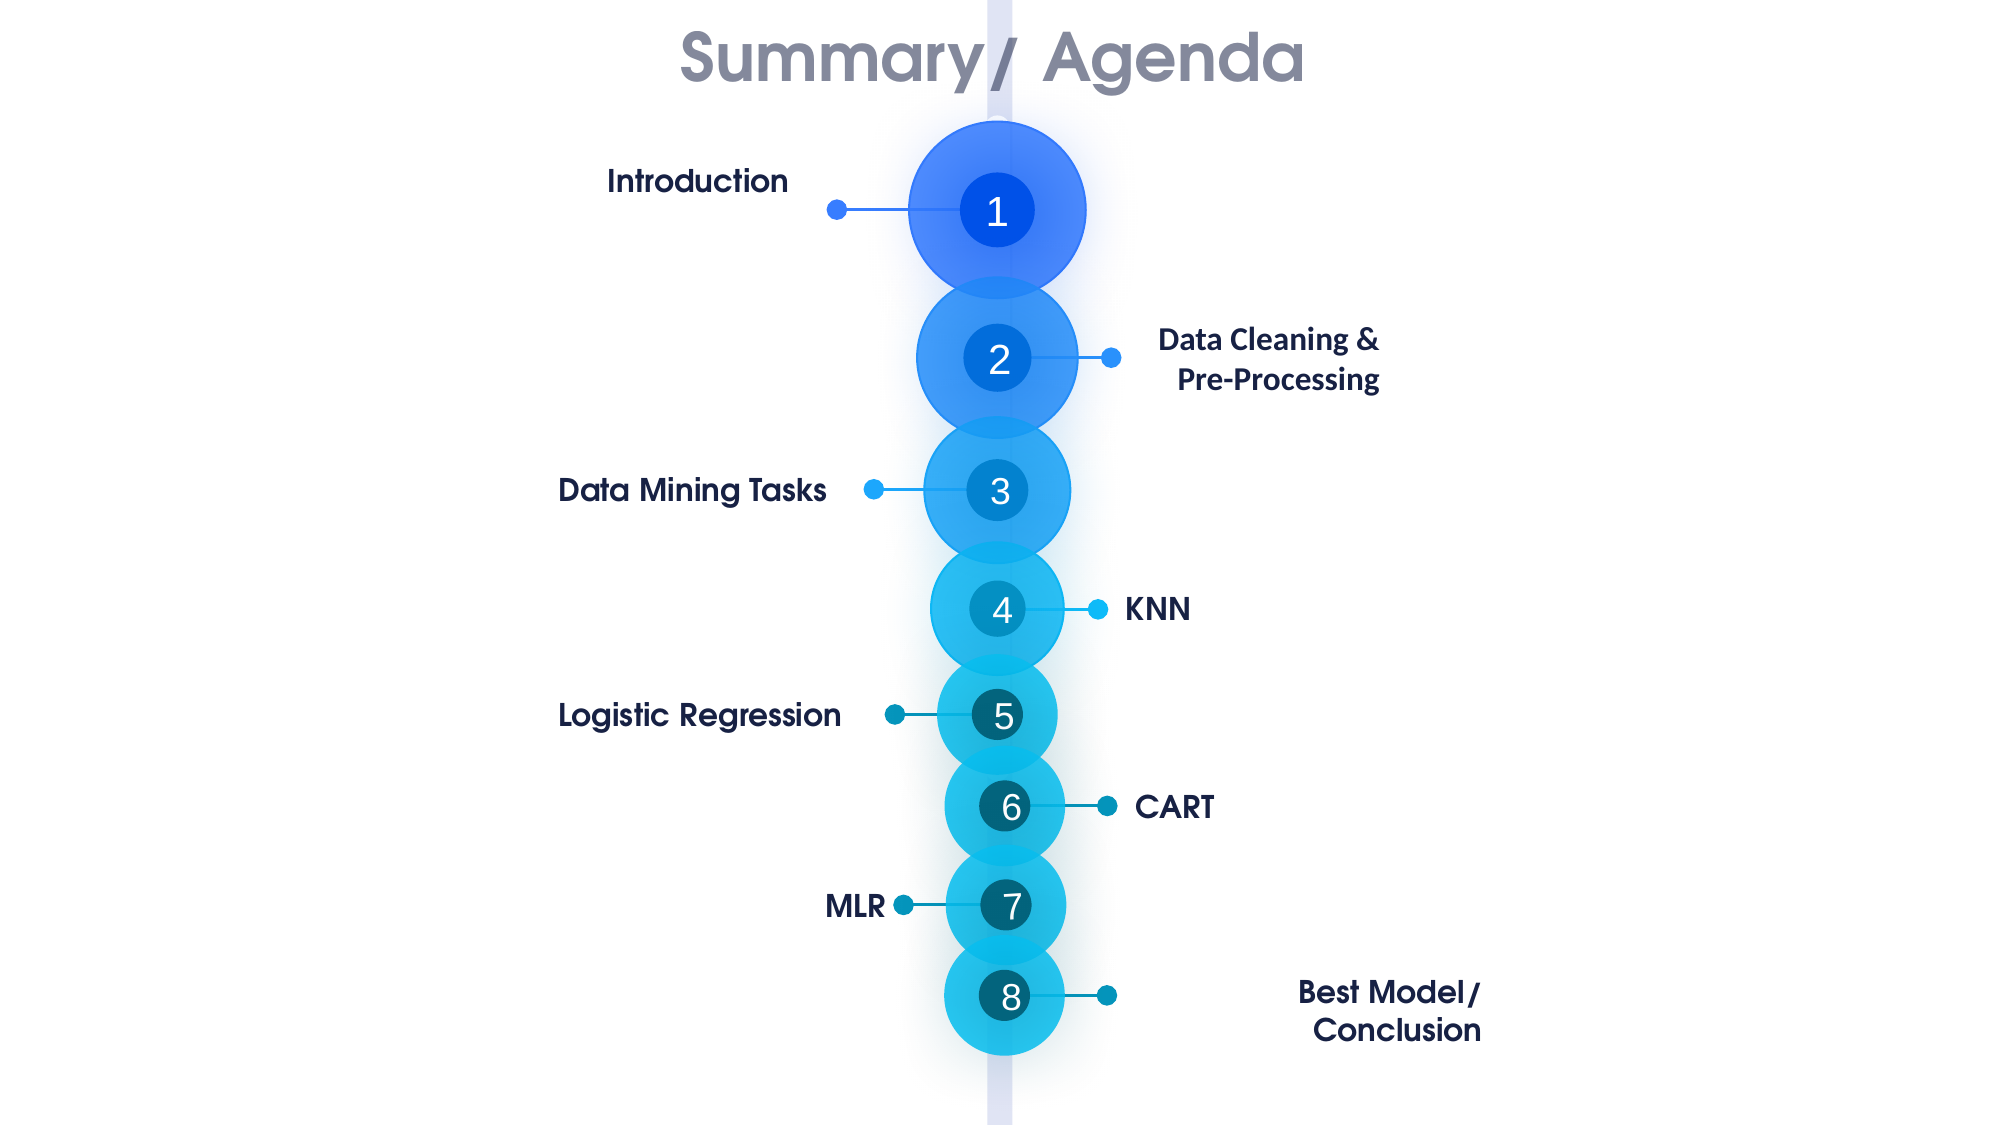

Summary/ Agenda

Introduction
1

Data Cleaning & Pre-Processing
2

3
Data Mining Tasks

4
KNN

5
Logistic Regression

6
CART

7
MLR

8
Best Model/ Conclusion